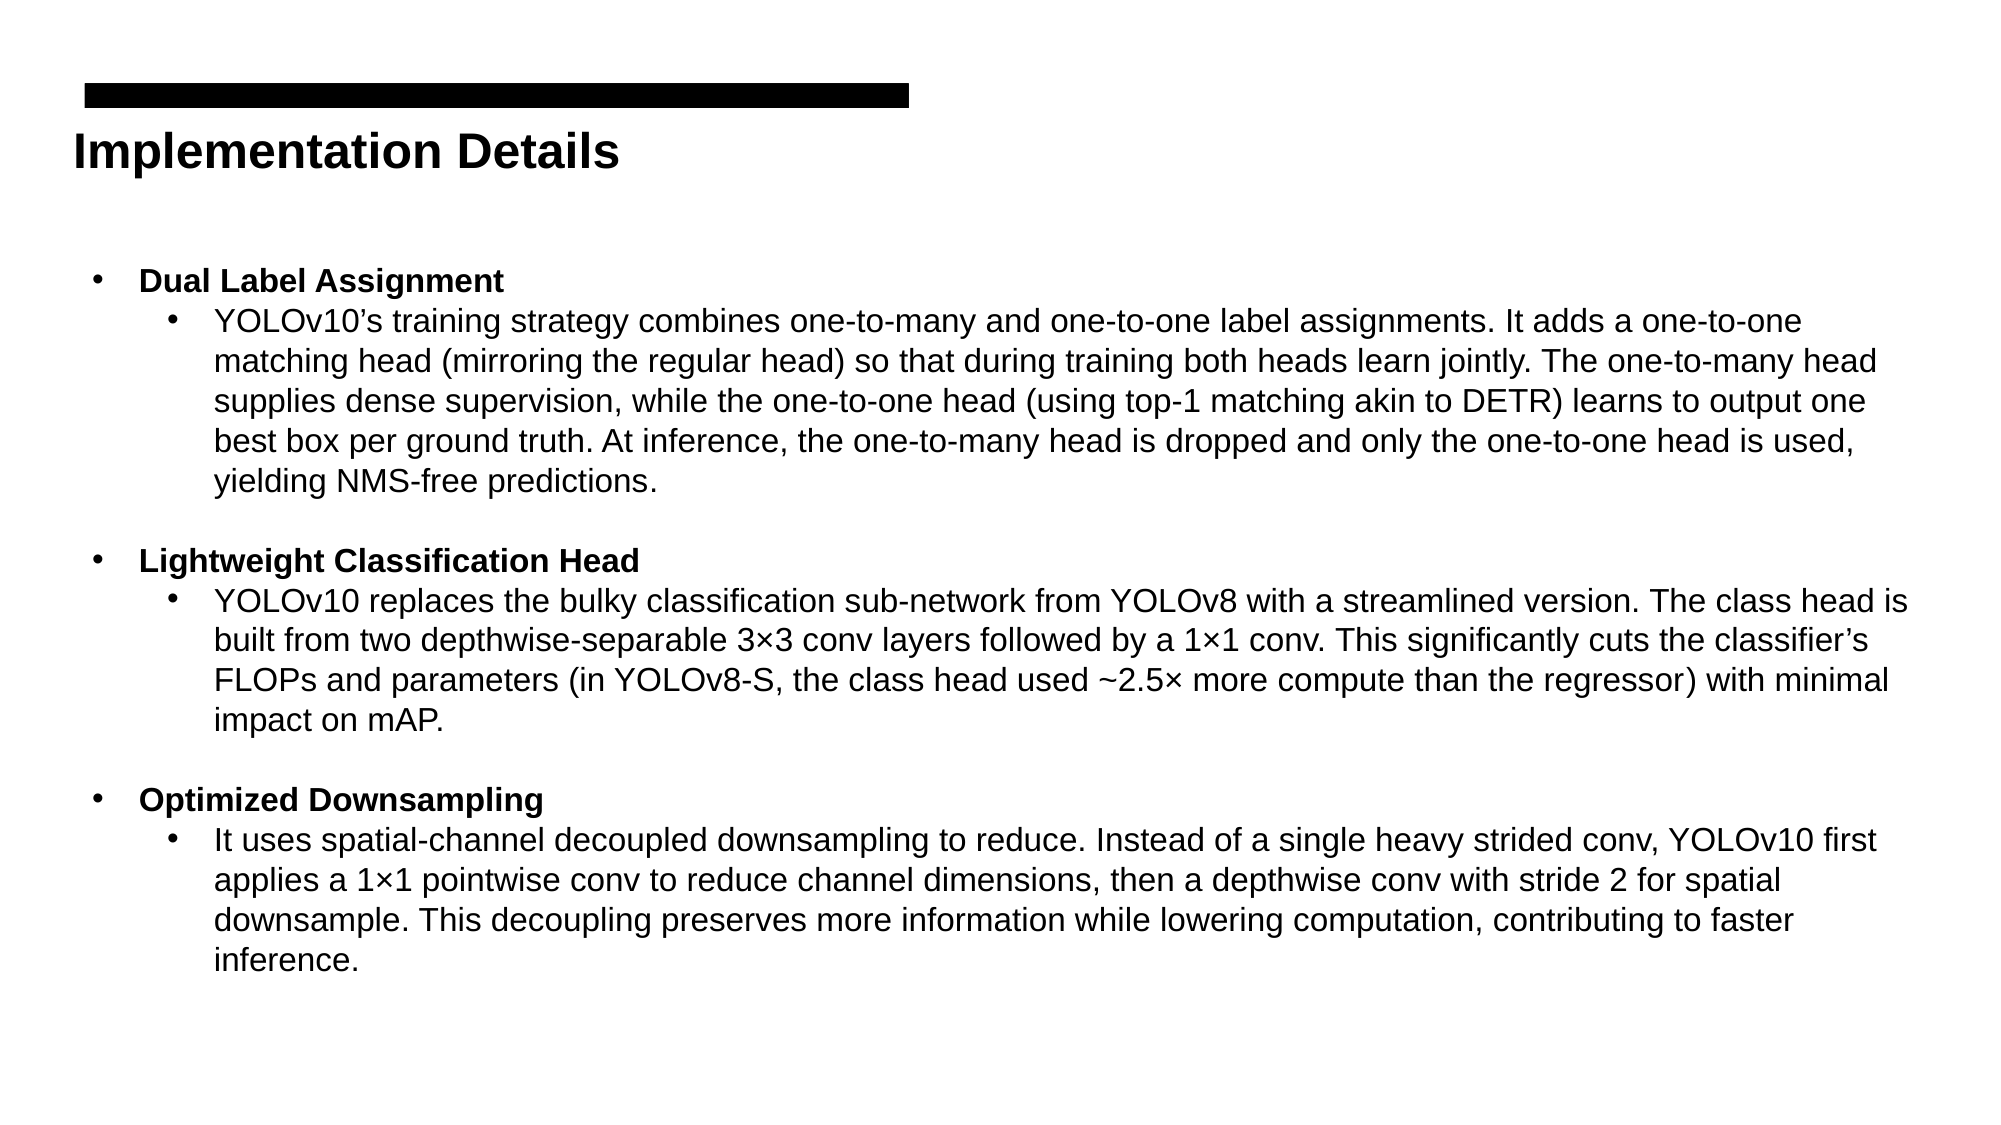

Implementation Details
Dual Label Assignment
YOLOv10’s training strategy combines one-to-many and one-to-one label assignments. It adds a one-to-one matching head (mirroring the regular head) so that during training both heads learn jointly. The one-to-many head supplies dense supervision, while the one-to-one head (using top-1 matching akin to DETR) learns to output one best box per ground truth. At inference, the one-to-many head is dropped and only the one-to-one head is used, yielding NMS-free predictions​.

Lightweight Classification Head
YOLOv10 replaces the bulky classification sub-network from YOLOv8 with a streamlined version. The class head is built from two depthwise-separable 3×3 conv layers followed by a 1×1 conv. This significantly cuts the classifier’s FLOPs and parameters (in YOLOv8-S, the class head used ~2.5× more compute than the regressor​) with minimal impact on mAP.

Optimized Downsampling
It uses spatial-channel decoupled downsampling to reduce. Instead of a single heavy strided conv, YOLOv10 first applies a 1×1 pointwise conv to reduce channel dimensions, then a depthwise conv with stride 2 for spatial downsample​. This decoupling preserves more information while lowering computation, contributing to faster inference.